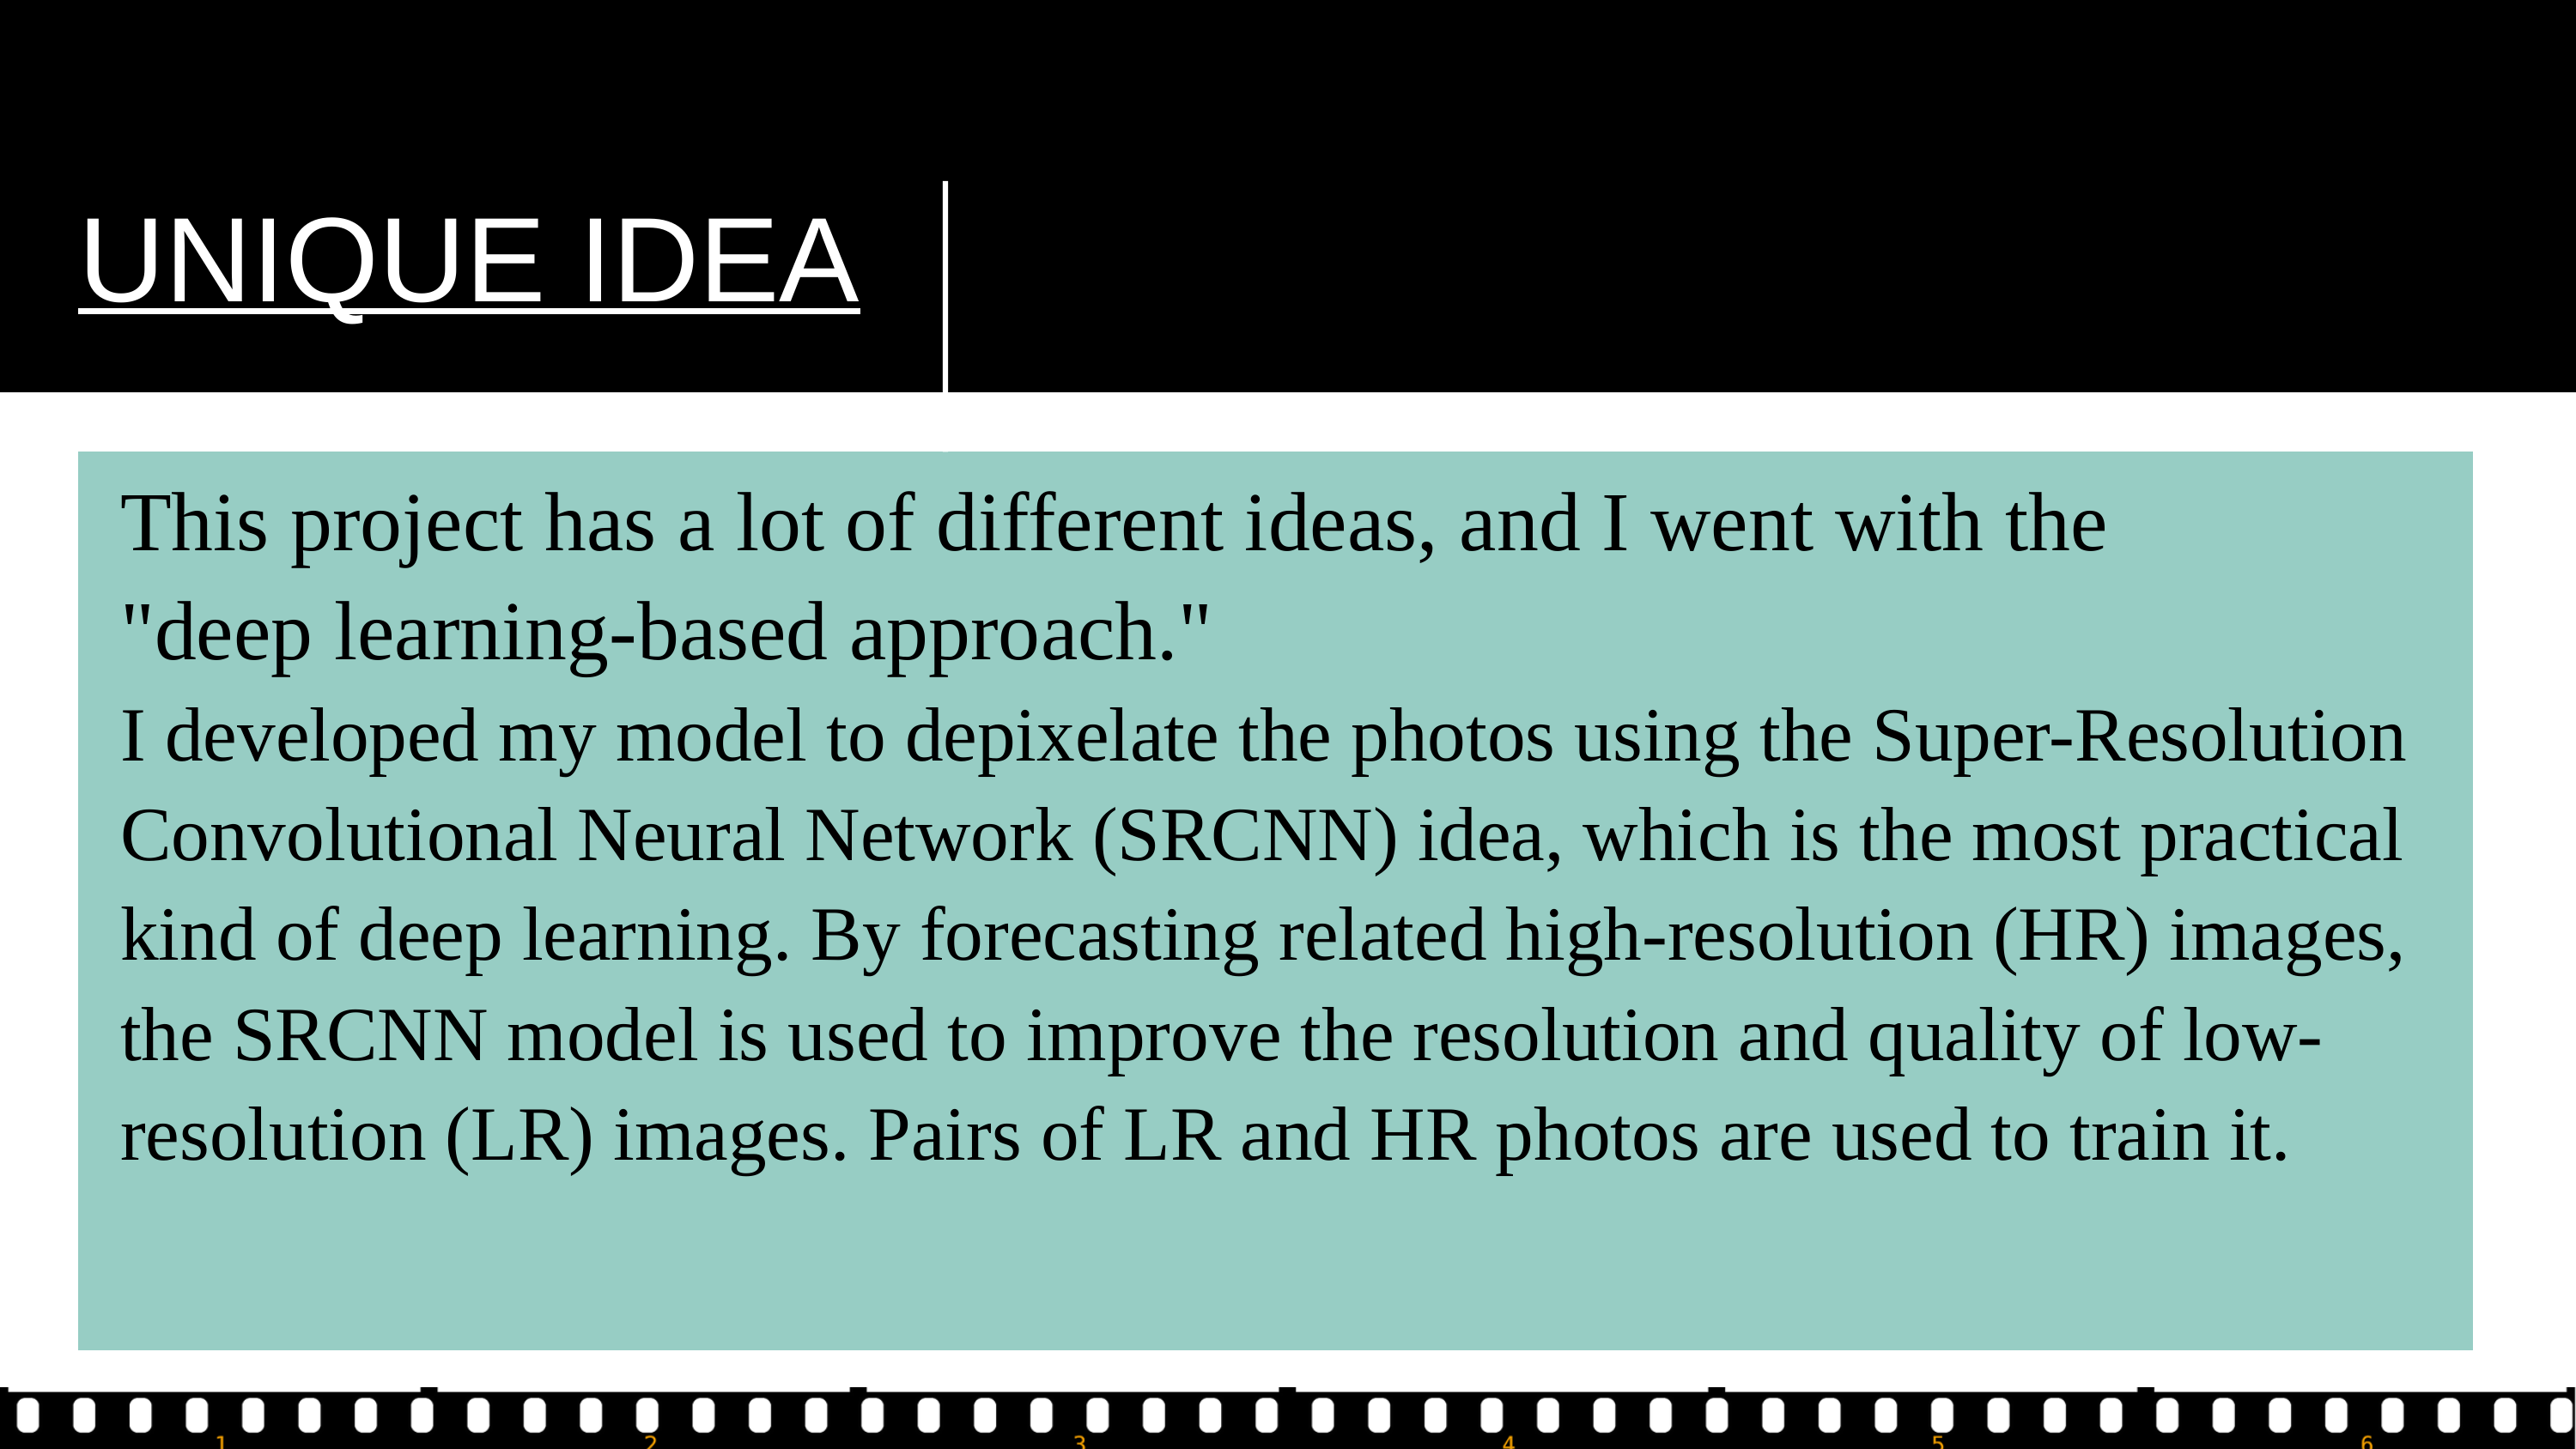

UNIQUE IDEA

This project has a lot of different ideas, and I went with the
"deep learning-based approach."
I developed my model to depixelate the photos using the Super-Resolution Convolutional Neural Network (SRCNN) idea, which is the most practical kind of deep learning. By forecasting related high-resolution (HR) images, the SRCNN model is used to improve the resolution and quality of low-resolution (LR) images. Pairs of LR and HR photos are used to train it.